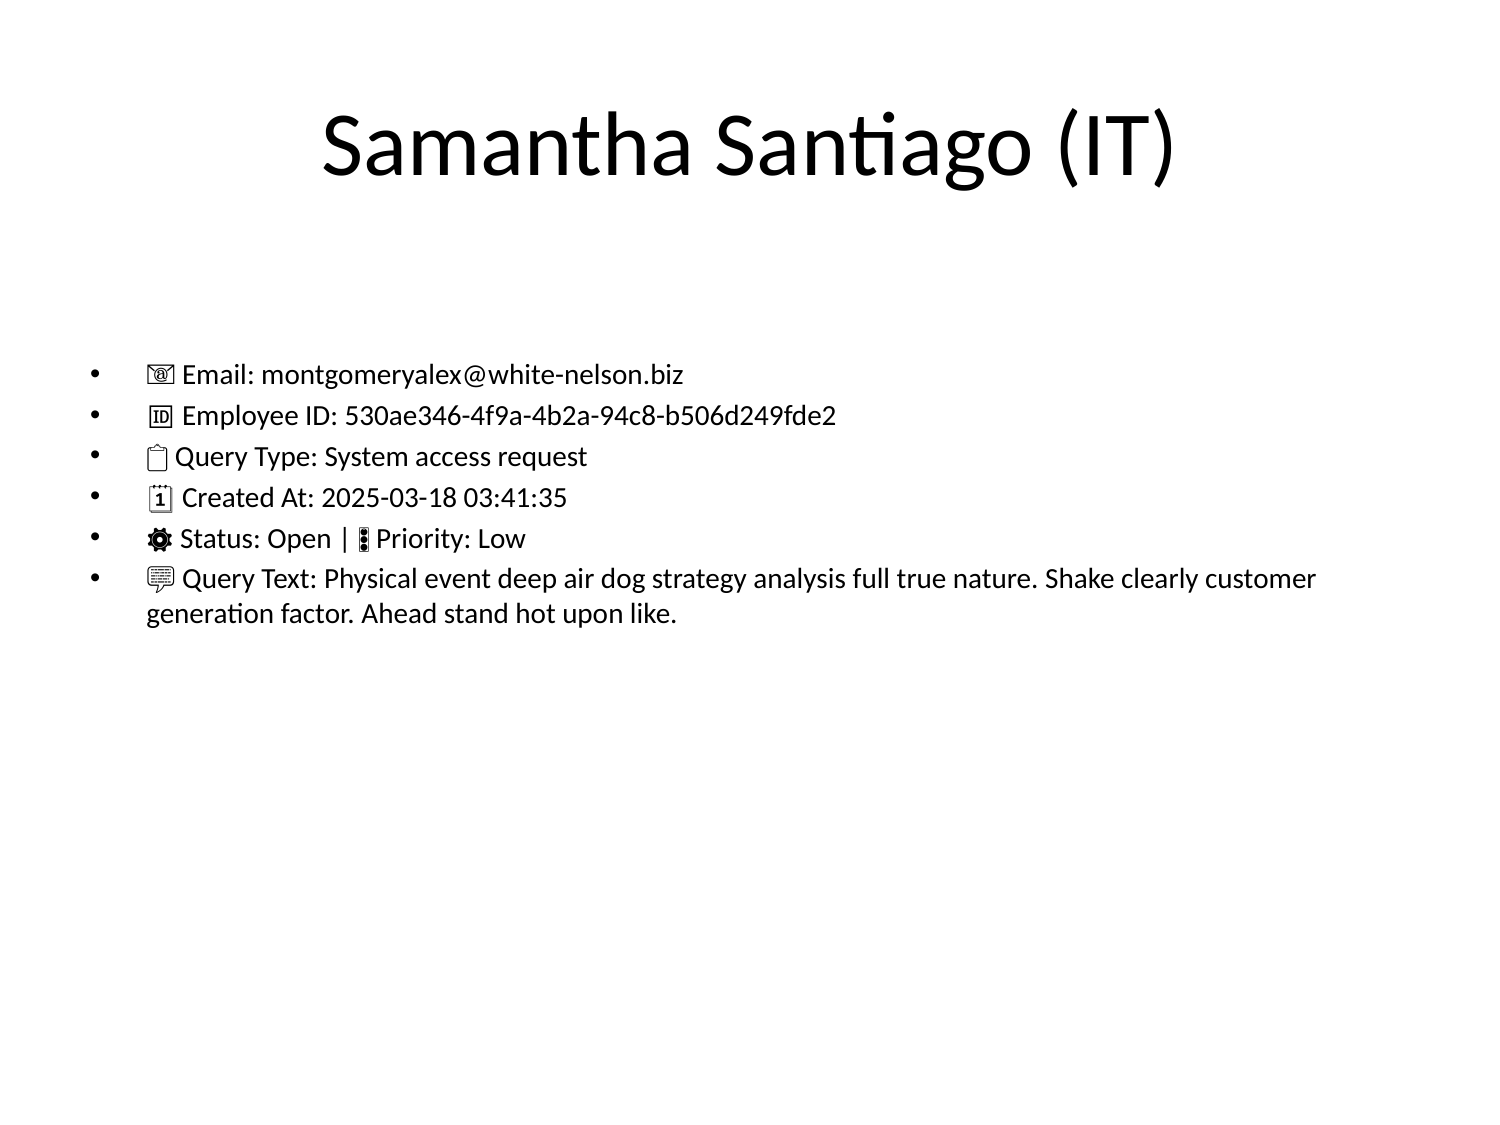

# Samantha Santiago (IT)

📧 Email: montgomeryalex@white-nelson.biz
🆔 Employee ID: 530ae346-4f9a-4b2a-94c8-b506d249fde2
📋 Query Type: System access request
🗓 Created At: 2025-03-18 03:41:35
⚙ Status: Open | 🚦 Priority: Low
💬 Query Text: Physical event deep air dog strategy analysis full true nature. Shake clearly customer generation factor. Ahead stand hot upon like.